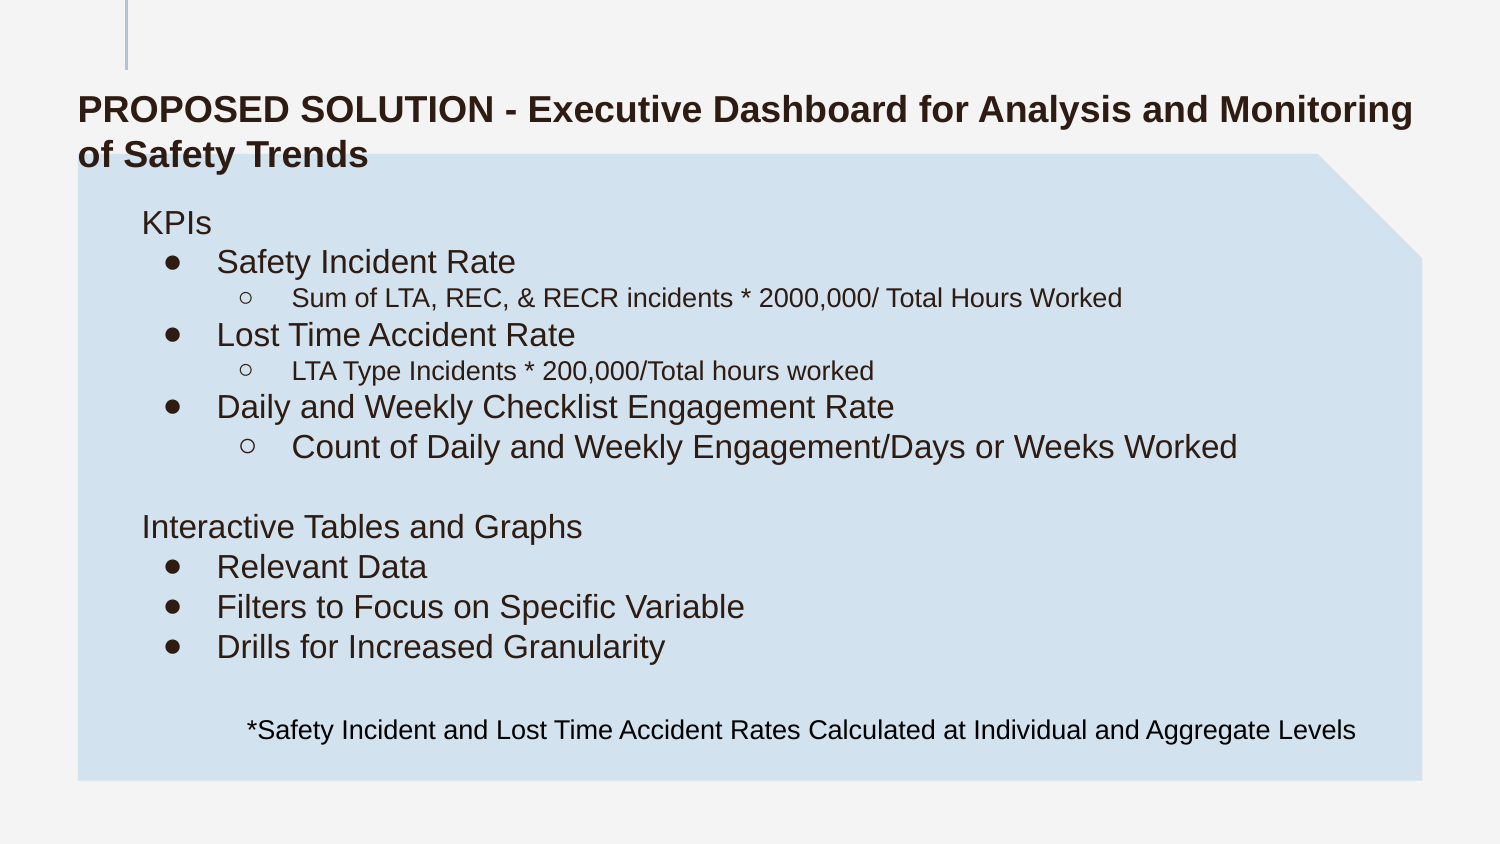

# PROPOSED SOLUTION - Executive Dashboard for Analysis and Monitoring of Safety Trends

KPIs
Safety Incident Rate
Sum of LTA, REC, & RECR incidents * 2000,000/ Total Hours Worked
Lost Time Accident Rate
LTA Type Incidents * 200,000/Total hours worked
Daily and Weekly Checklist Engagement Rate
Count of Daily and Weekly Engagement/Days or Weeks Worked

Interactive Tables and Graphs
Relevant Data
Filters to Focus on Specific Variable
Drills for Increased Granularity

*Safety Incident and Lost Time Accident Rates Calculated at Individual and Aggregate Levels